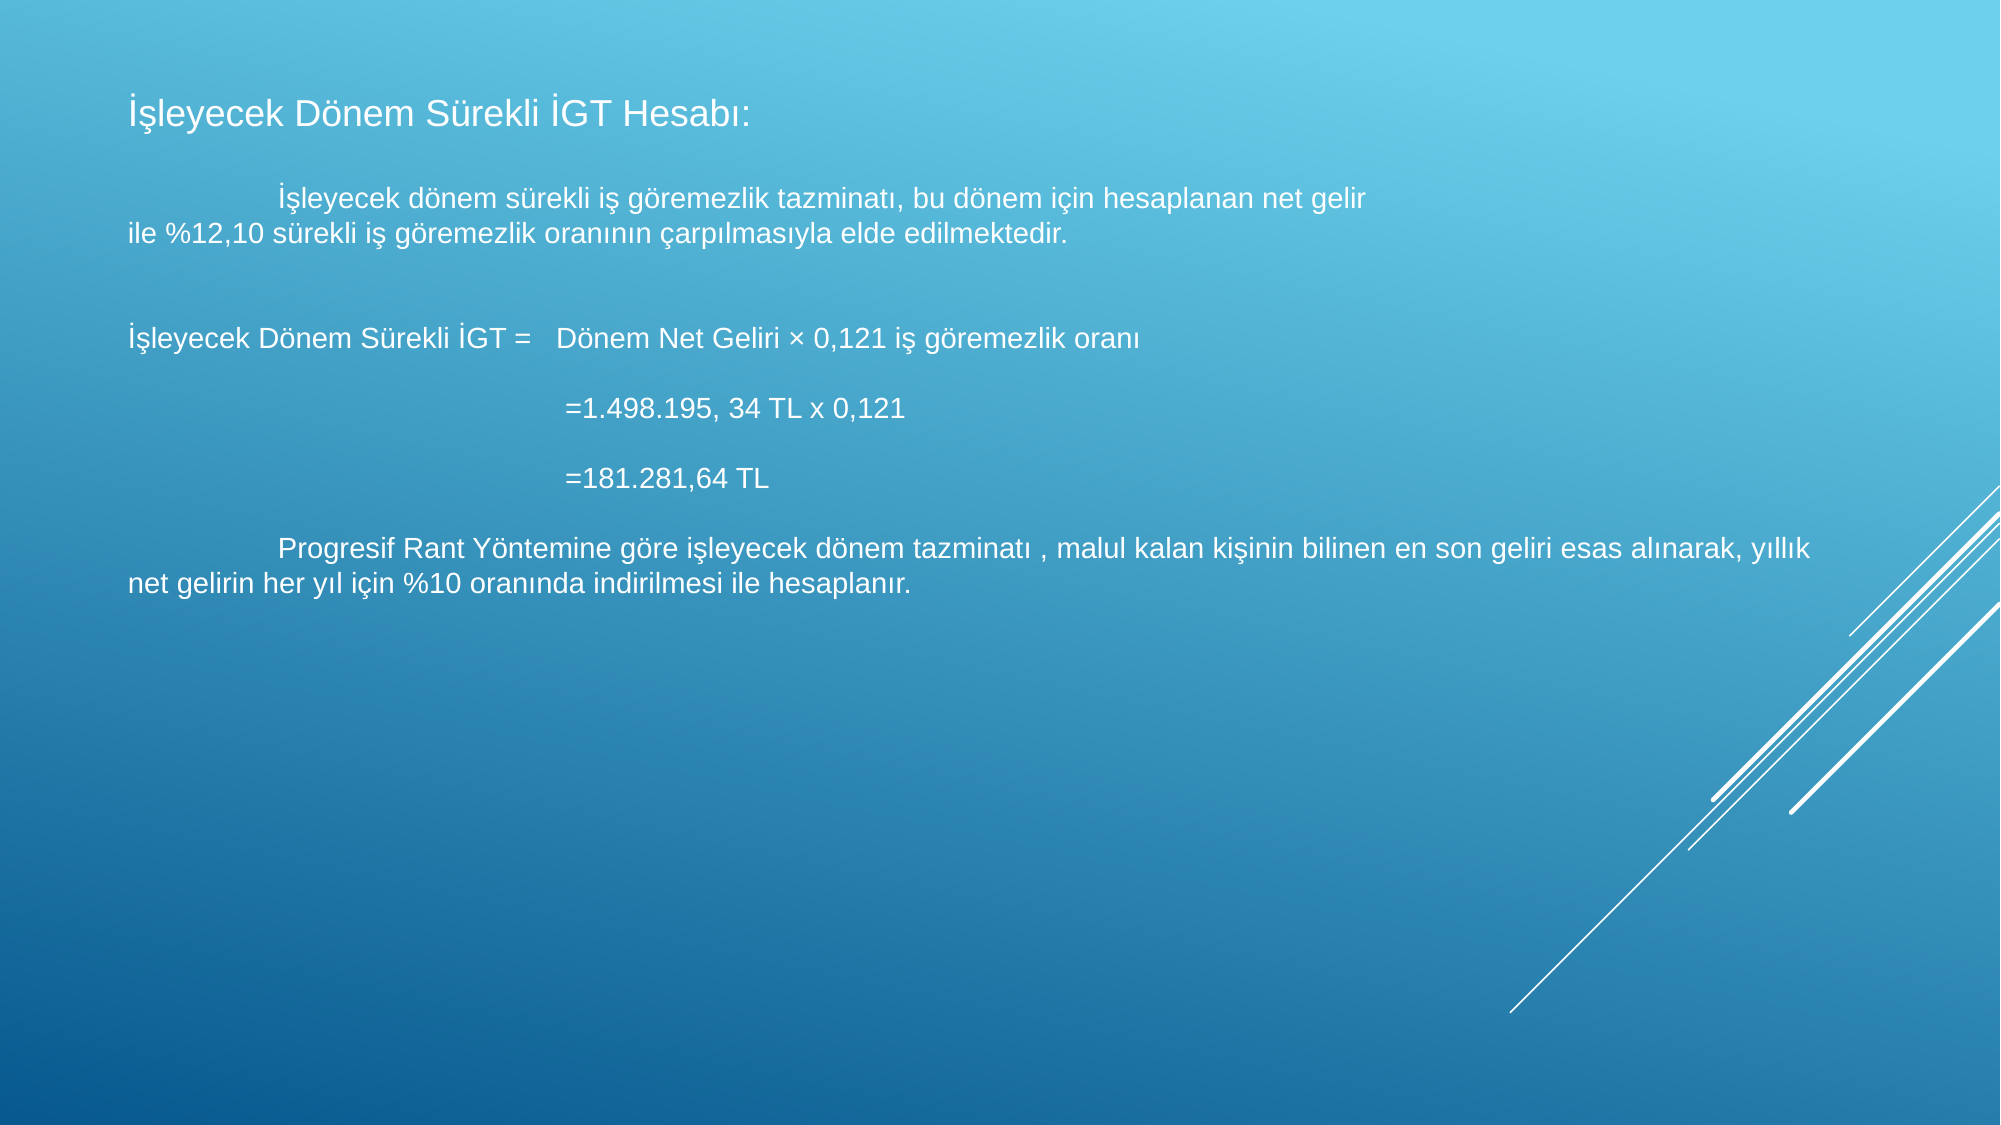

İşleyecek Dönem Sürekli İGT Hesabı:
	İşleyecek dönem sürekli iş göremezlik tazminatı, bu dönem için hesaplanan net gelir
ile %12,10 sürekli iş göremezlik oranının çarpılmasıyla elde edilmektedir.

İşleyecek Dönem Sürekli İGT =   Dönem Net Geliri × 0,121 iş göremezlik oranı
                                                     =1.498.195, 34 TL x 0,121
                                                     =181.281,64 TL

	Progresif Rant Yöntemine göre işleyecek dönem tazminatı , malul kalan kişinin bilinen en son geliri esas alınarak, yıllık net gelirin her yıl için %10 oranında indirilmesi ile hesaplanır.